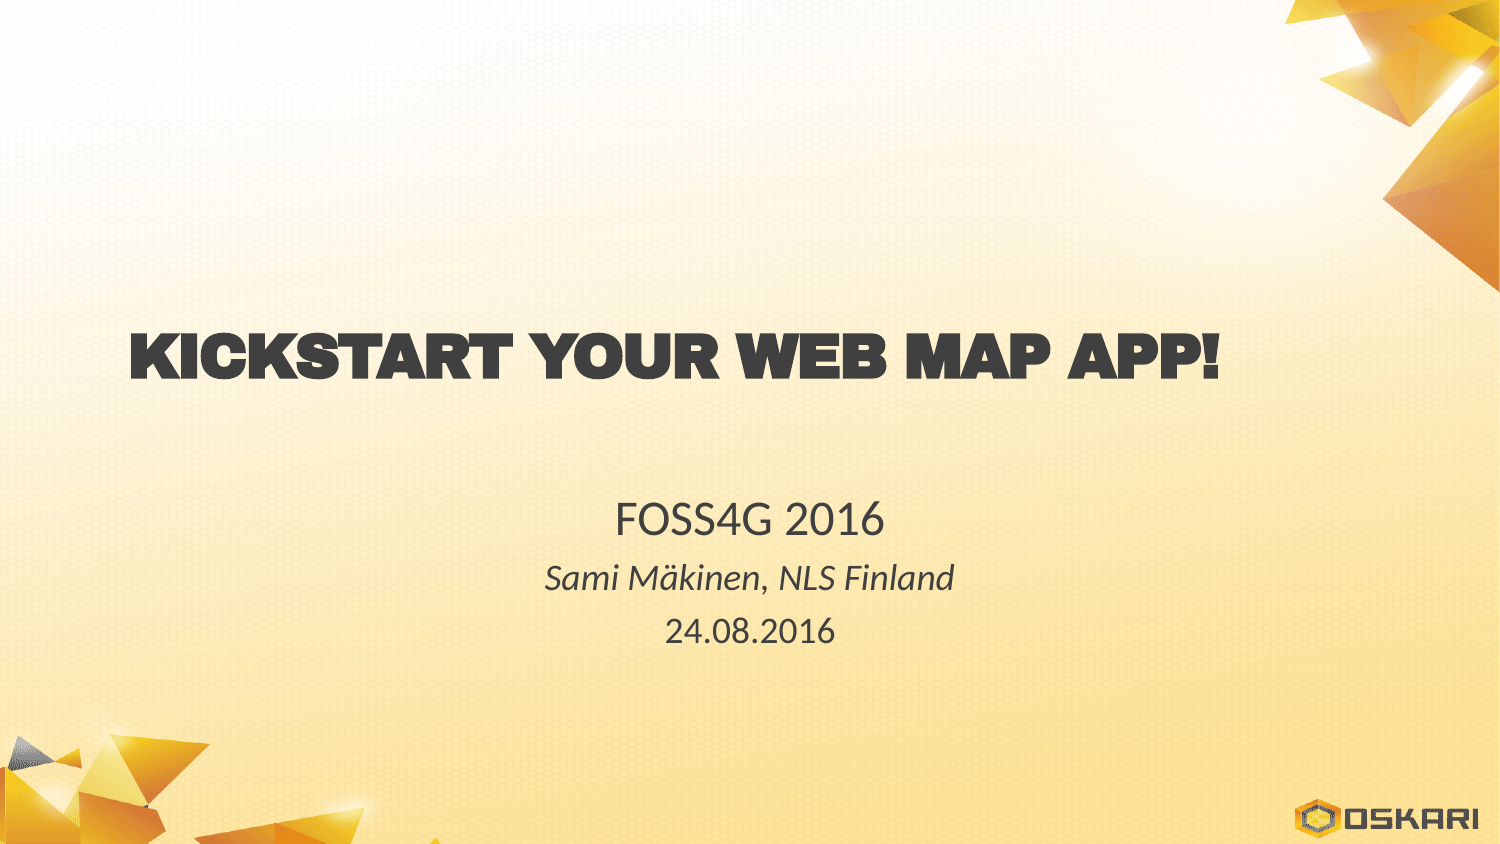

# Kickstart your web map app!
FOSS4G 2016
Sami Mäkinen, NLS Finland
24.08.2016